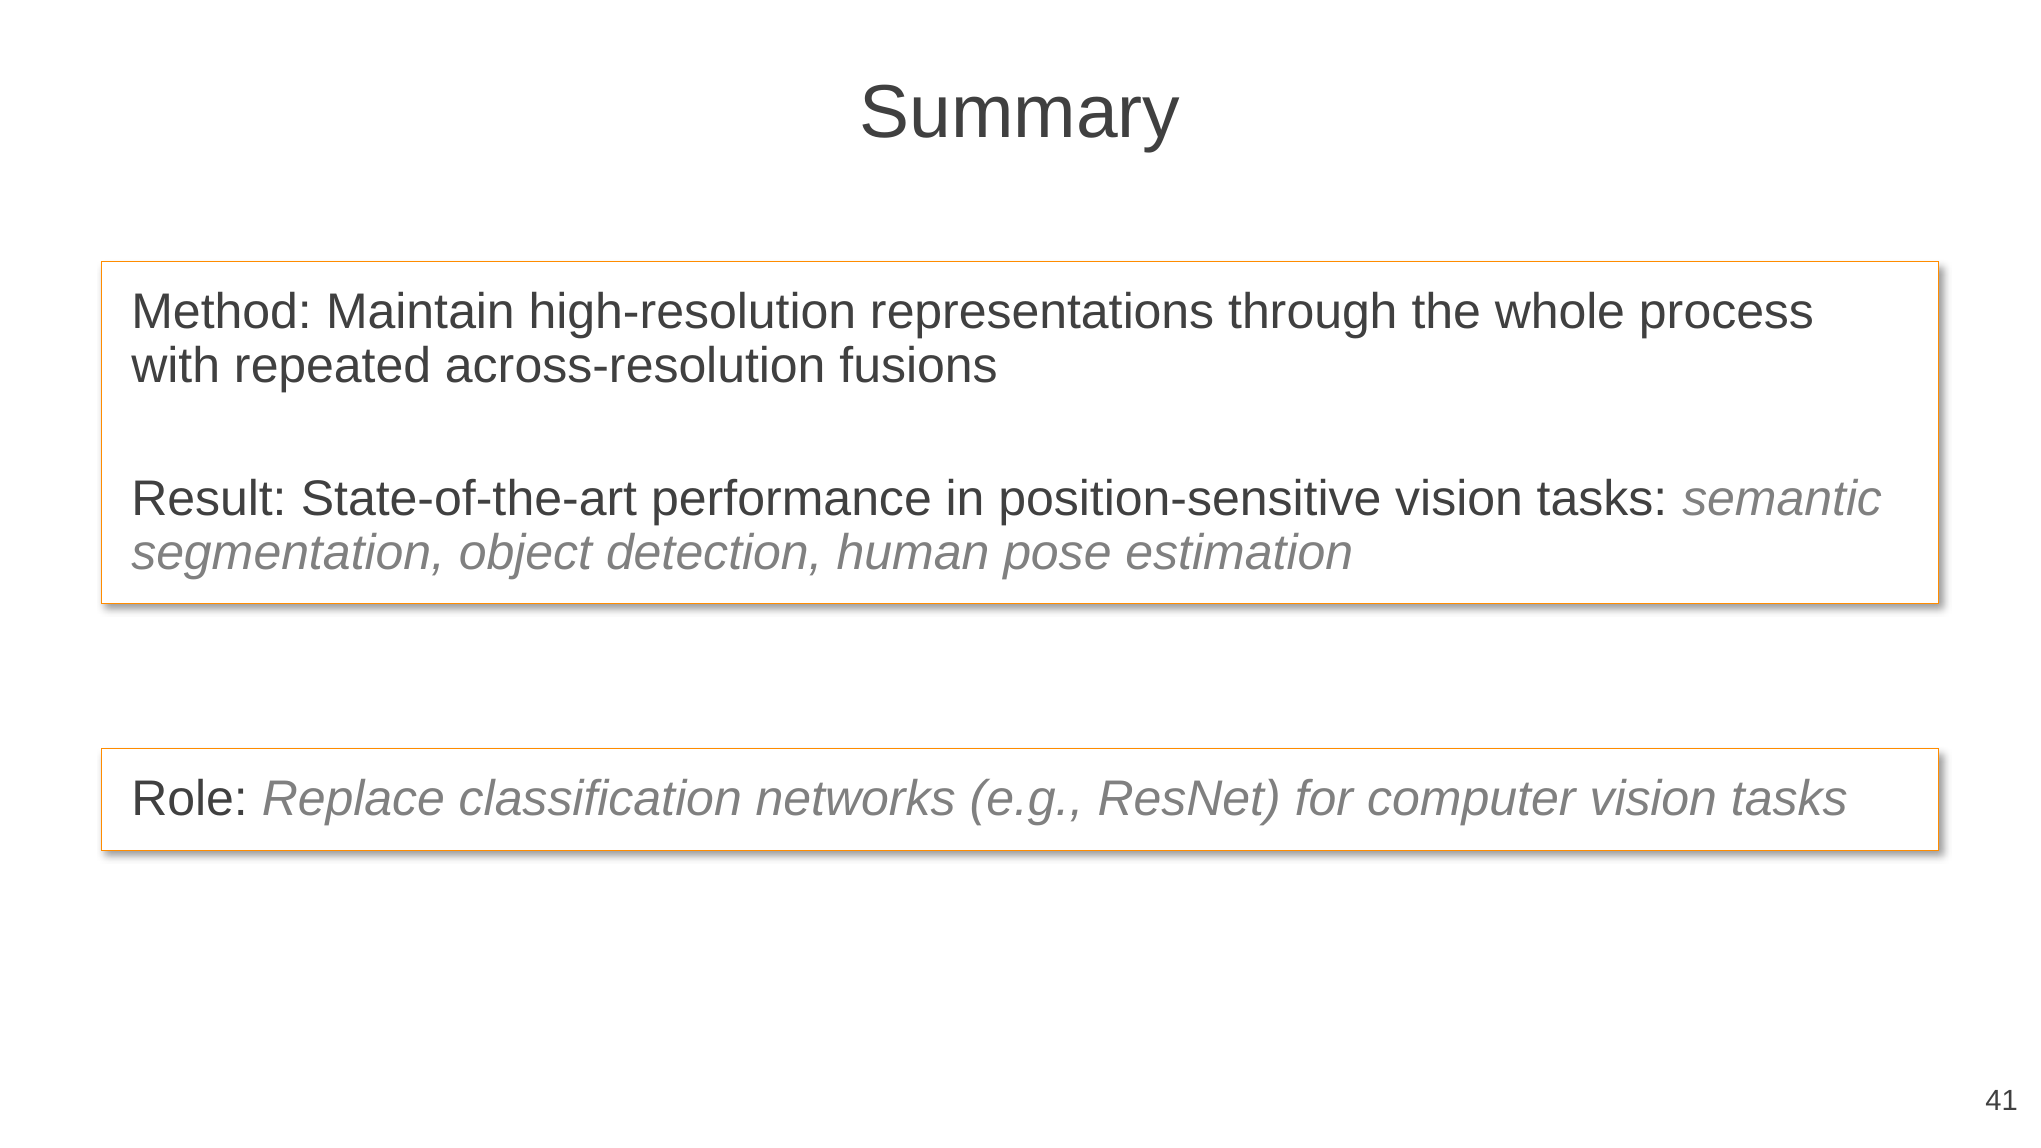

Summary
Method: Maintain high-resolution representations through the whole process with repeated across-resolution fusions

Result: State-of-the-art performance in position-sensitive vision tasks: semantic segmentation, object detection, human pose estimation
Role: Replace classification networks (e.g., ResNet) for computer vision tasks
41